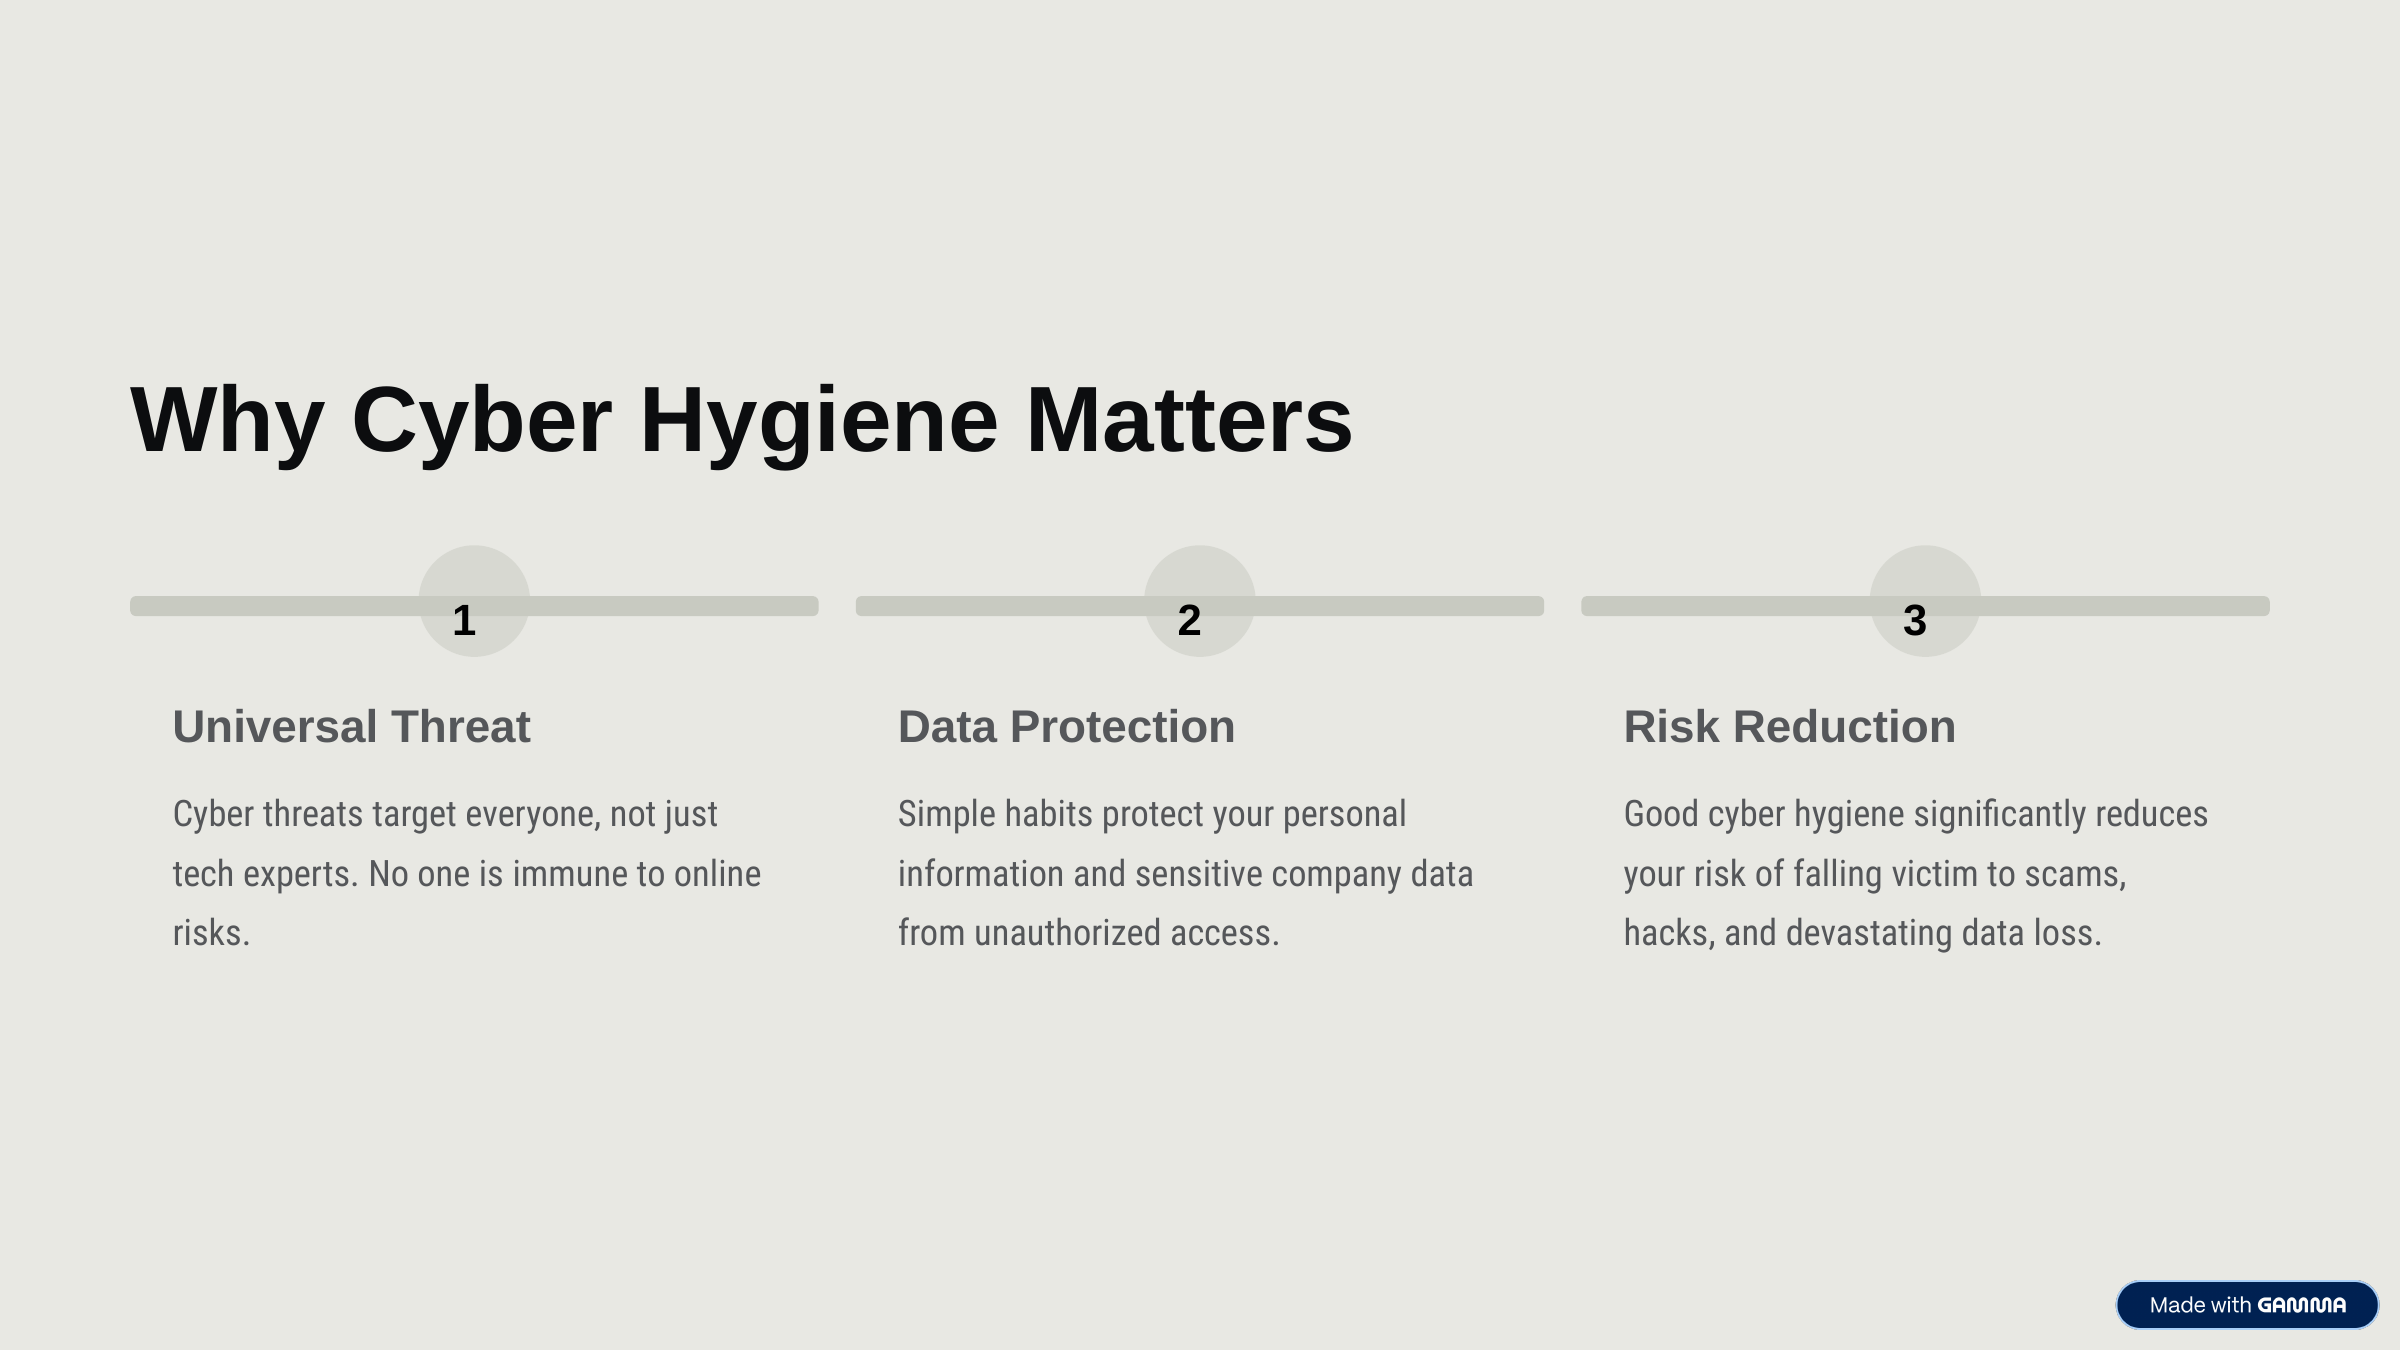

Why Cyber Hygiene Matters

1
2
3

Universal Threat
Data Protection
Risk Reduction
Cyber threats target everyone, not just tech experts. No one is immune to online risks.
Simple habits protect your personal information and sensitive company data from unauthorized access.
Good cyber hygiene significantly reduces your risk of falling victim to scams, hacks, and devastating data loss.